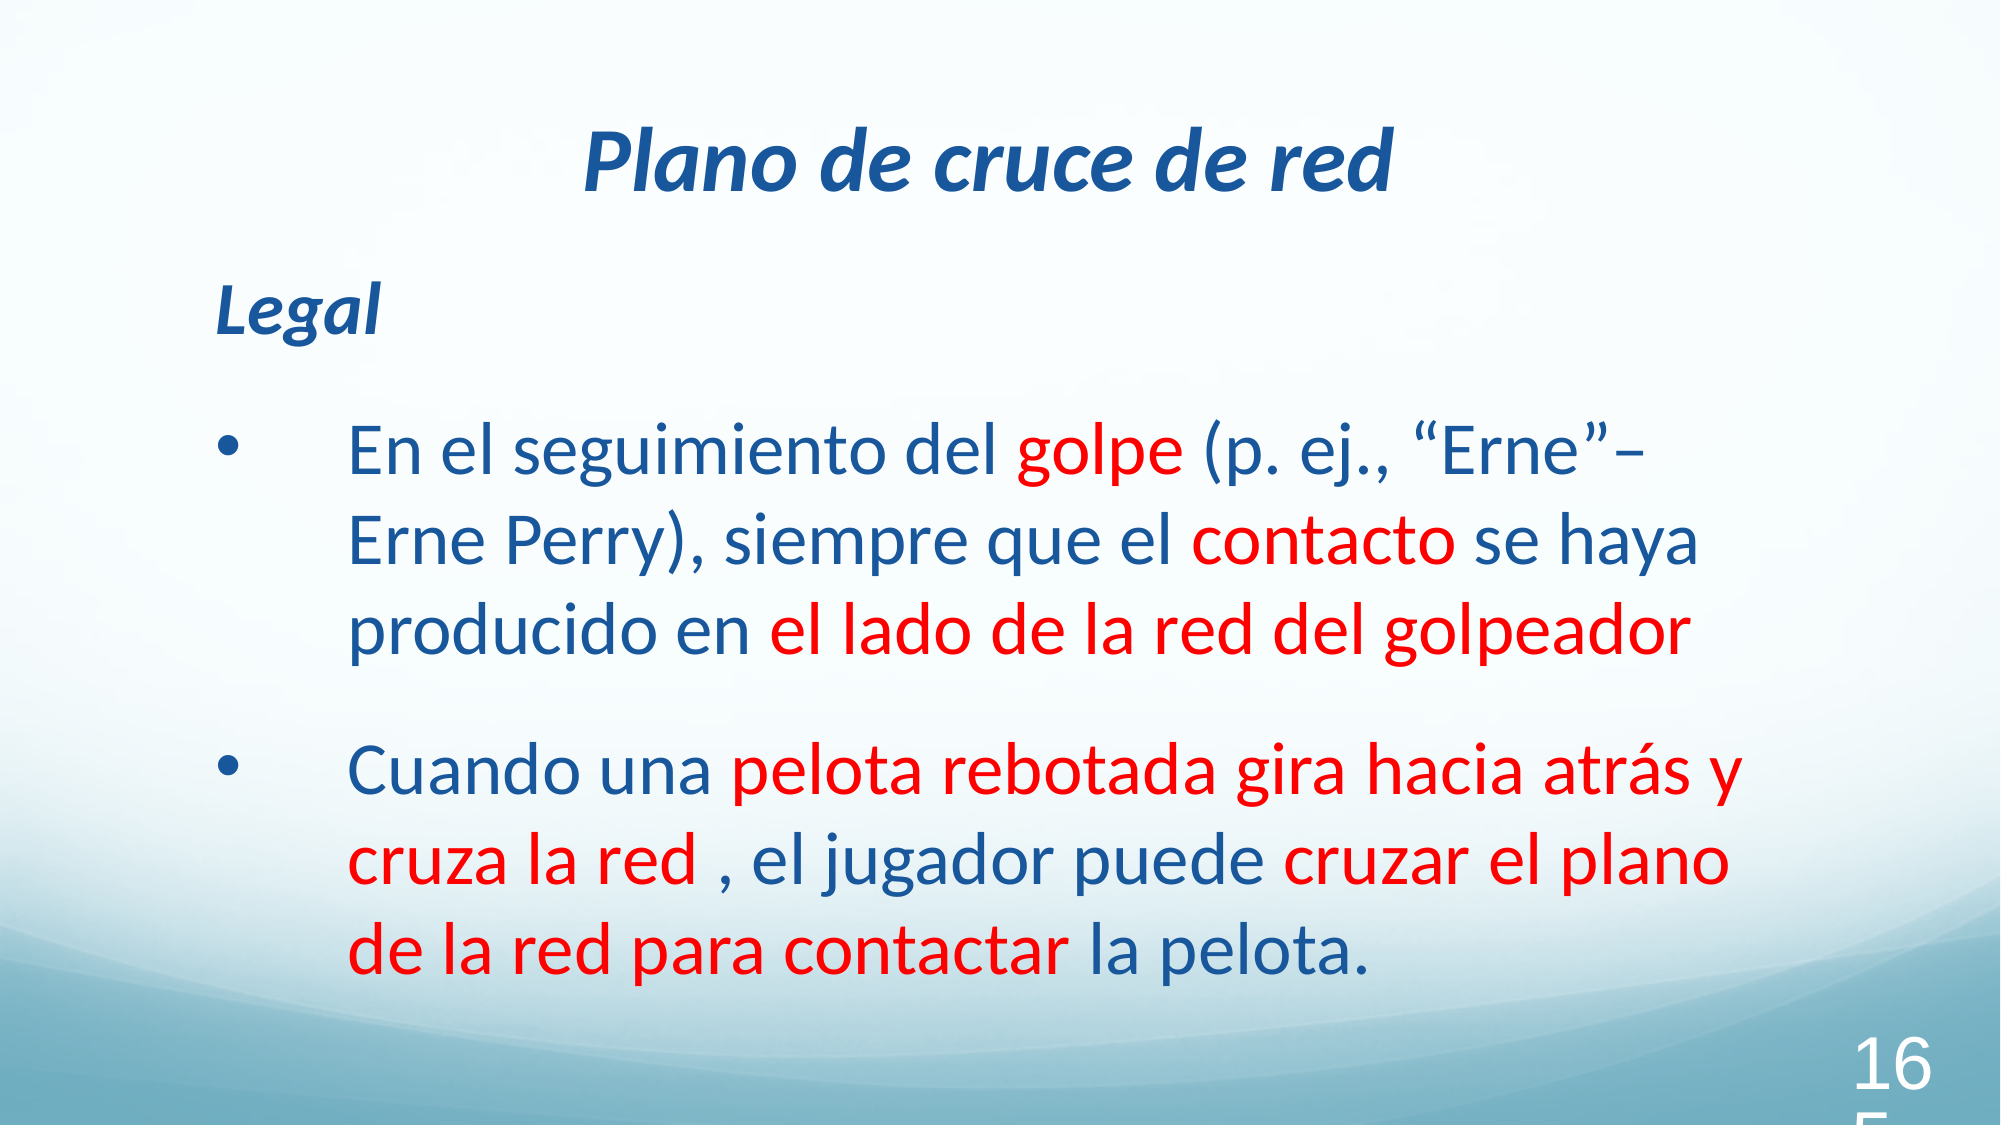

Plano de cruce de red

Legal

En el seguimiento del golpe (p. ej., “Erne”– Erne Perry), siempre que el contacto se haya producido en el lado de la red del golpeador

Cuando una pelota rebotada gira hacia atrás y cruza la red , el jugador puede cruzar el plano de la red para contactar la pelota.
165